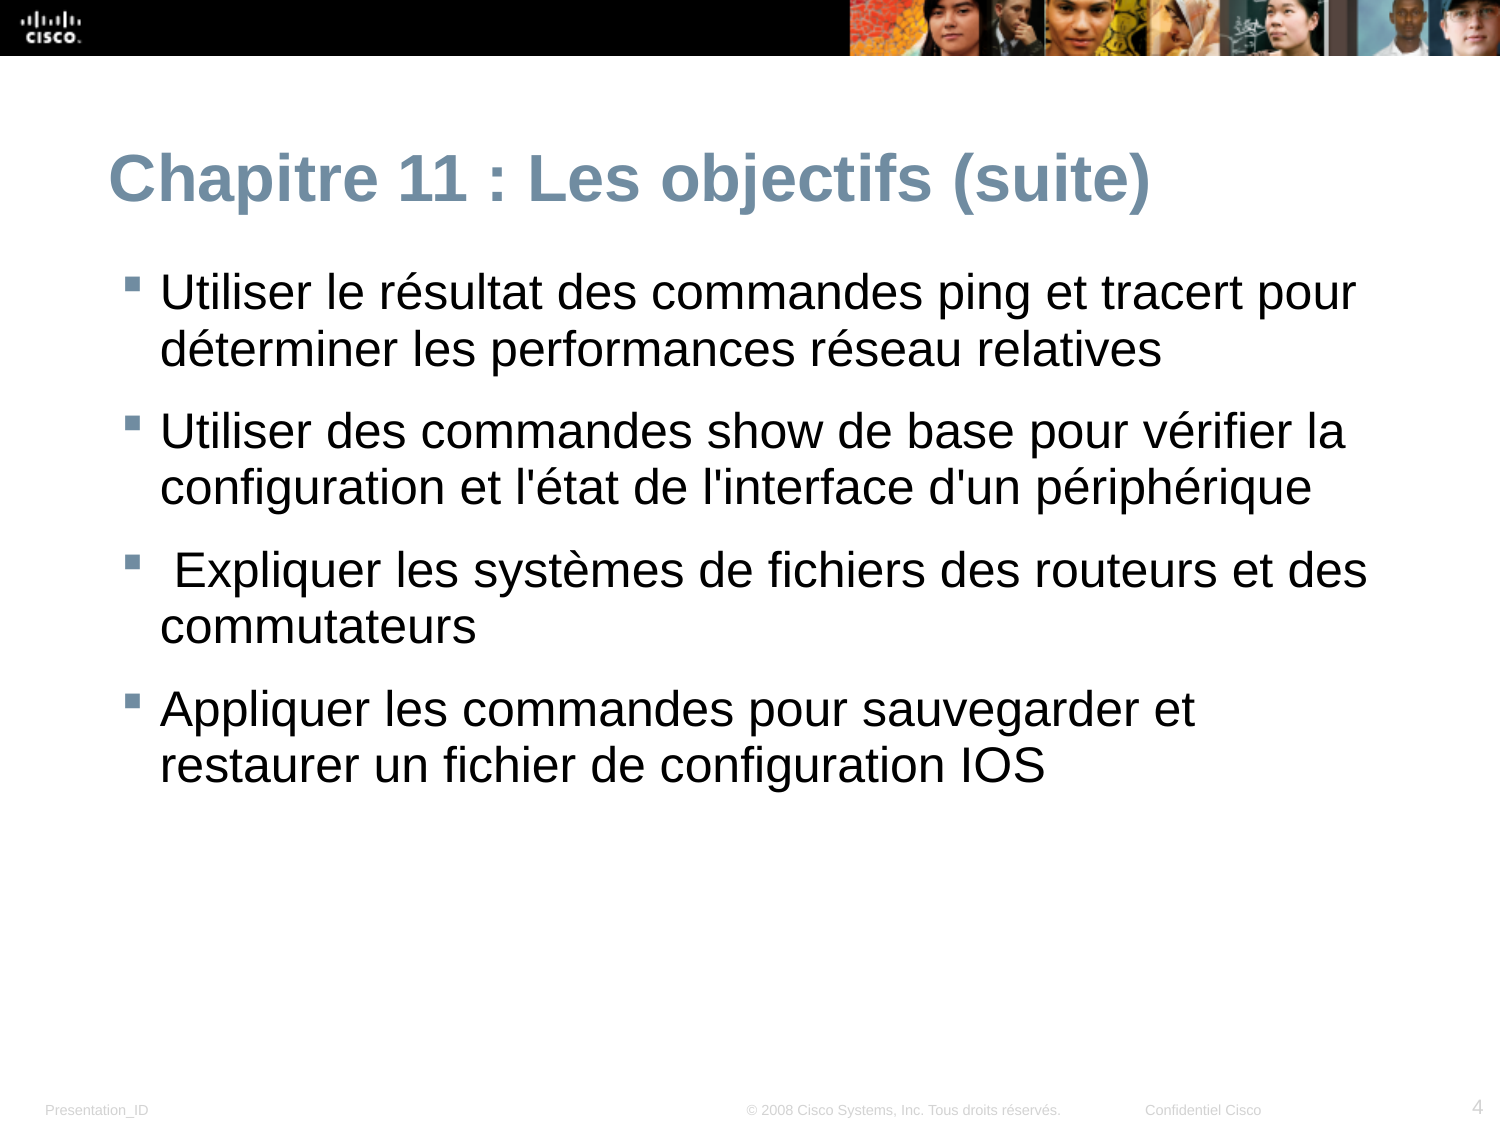

# Chapitre 11 : Les objectifs (suite)
Utiliser le résultat des commandes ping et tracert pour déterminer les performances réseau relatives
Utiliser des commandes show de base pour vérifier la configuration et l'état de l'interface d'un périphérique
 Expliquer les systèmes de fichiers des routeurs et des commutateurs
Appliquer les commandes pour sauvegarder et restaurer un fichier de configuration IOS